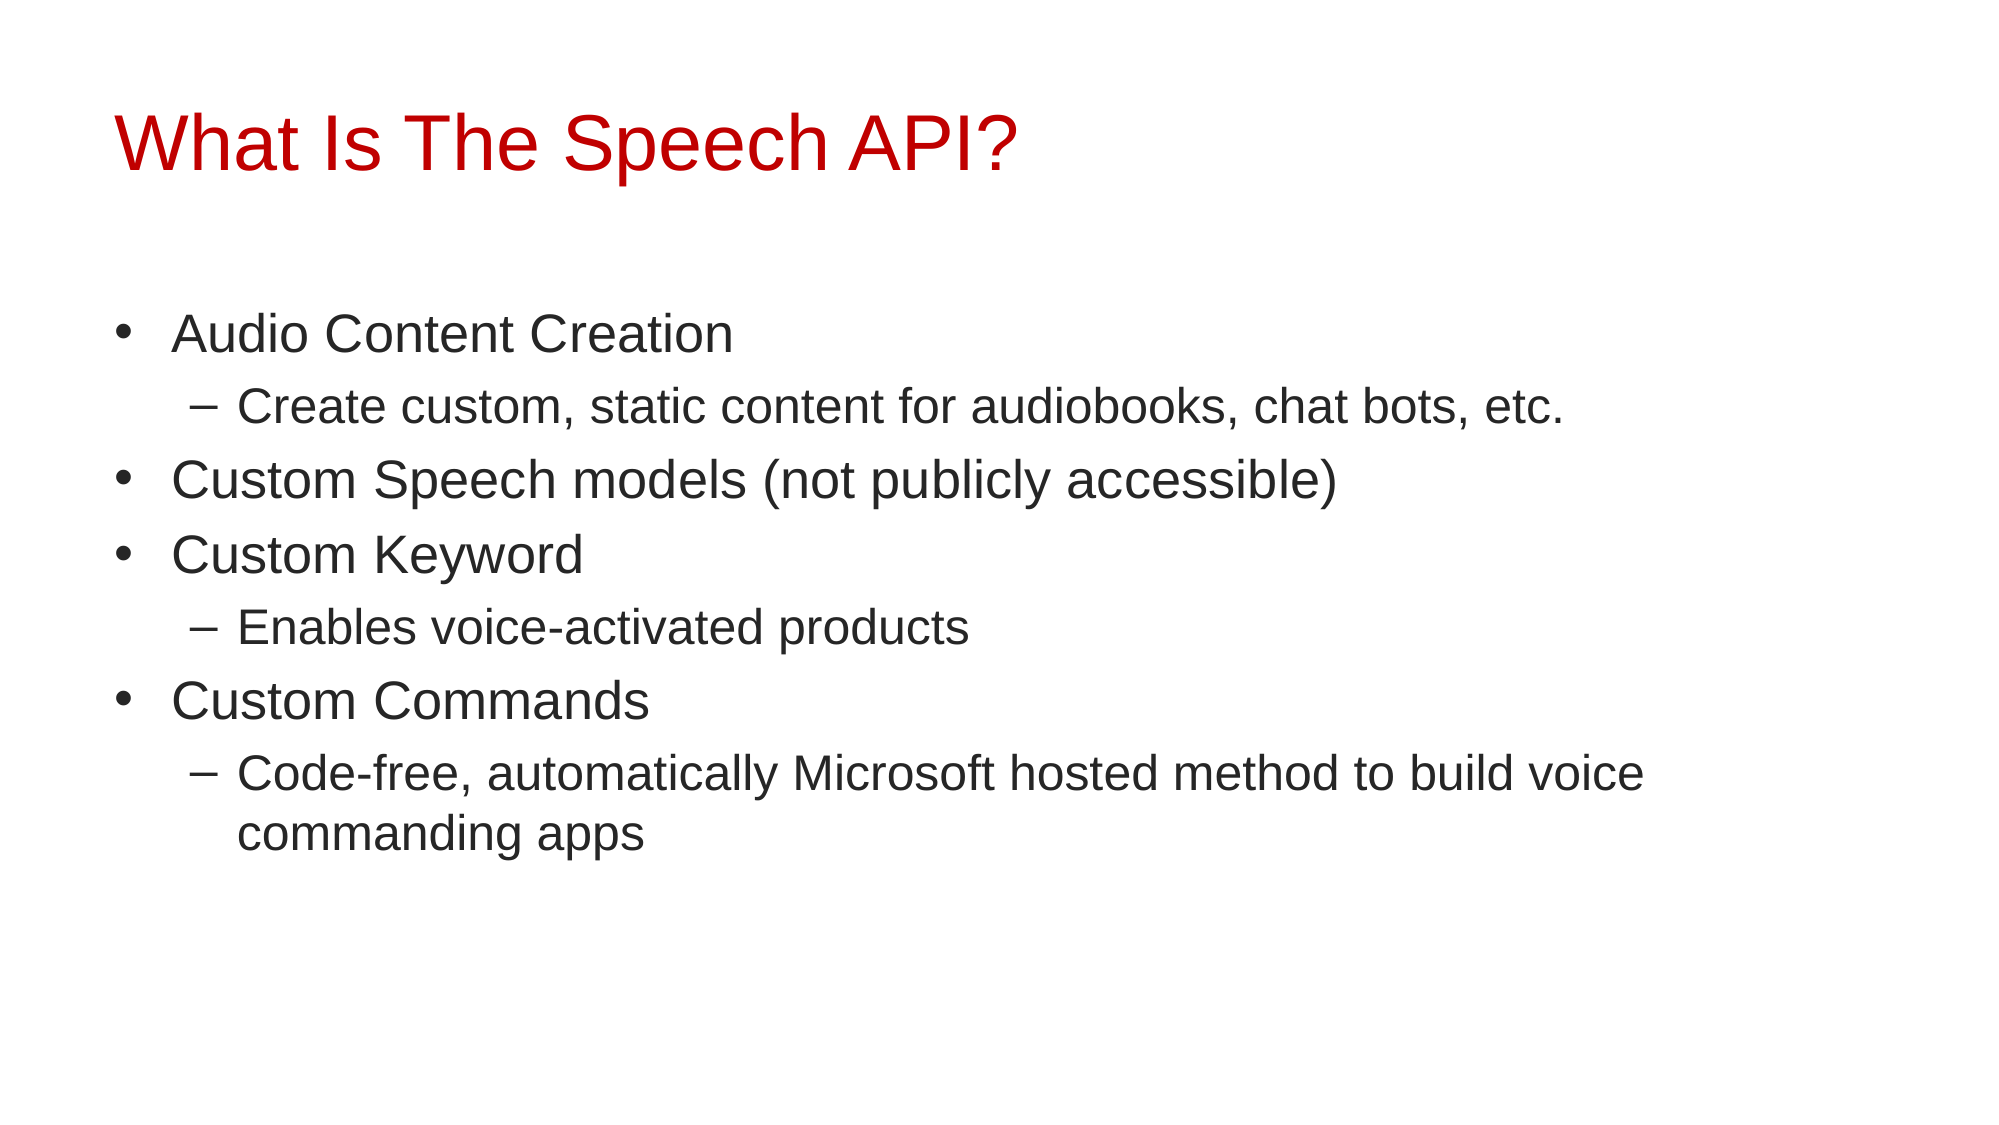

# What Is The Speech API?
Audio Content Creation
Create custom, static content for audiobooks, chat bots, etc.
Custom Speech models (not publicly accessible)
Custom Keyword
Enables voice-activated products
Custom Commands
Code-free, automatically Microsoft hosted method to build voice commanding apps